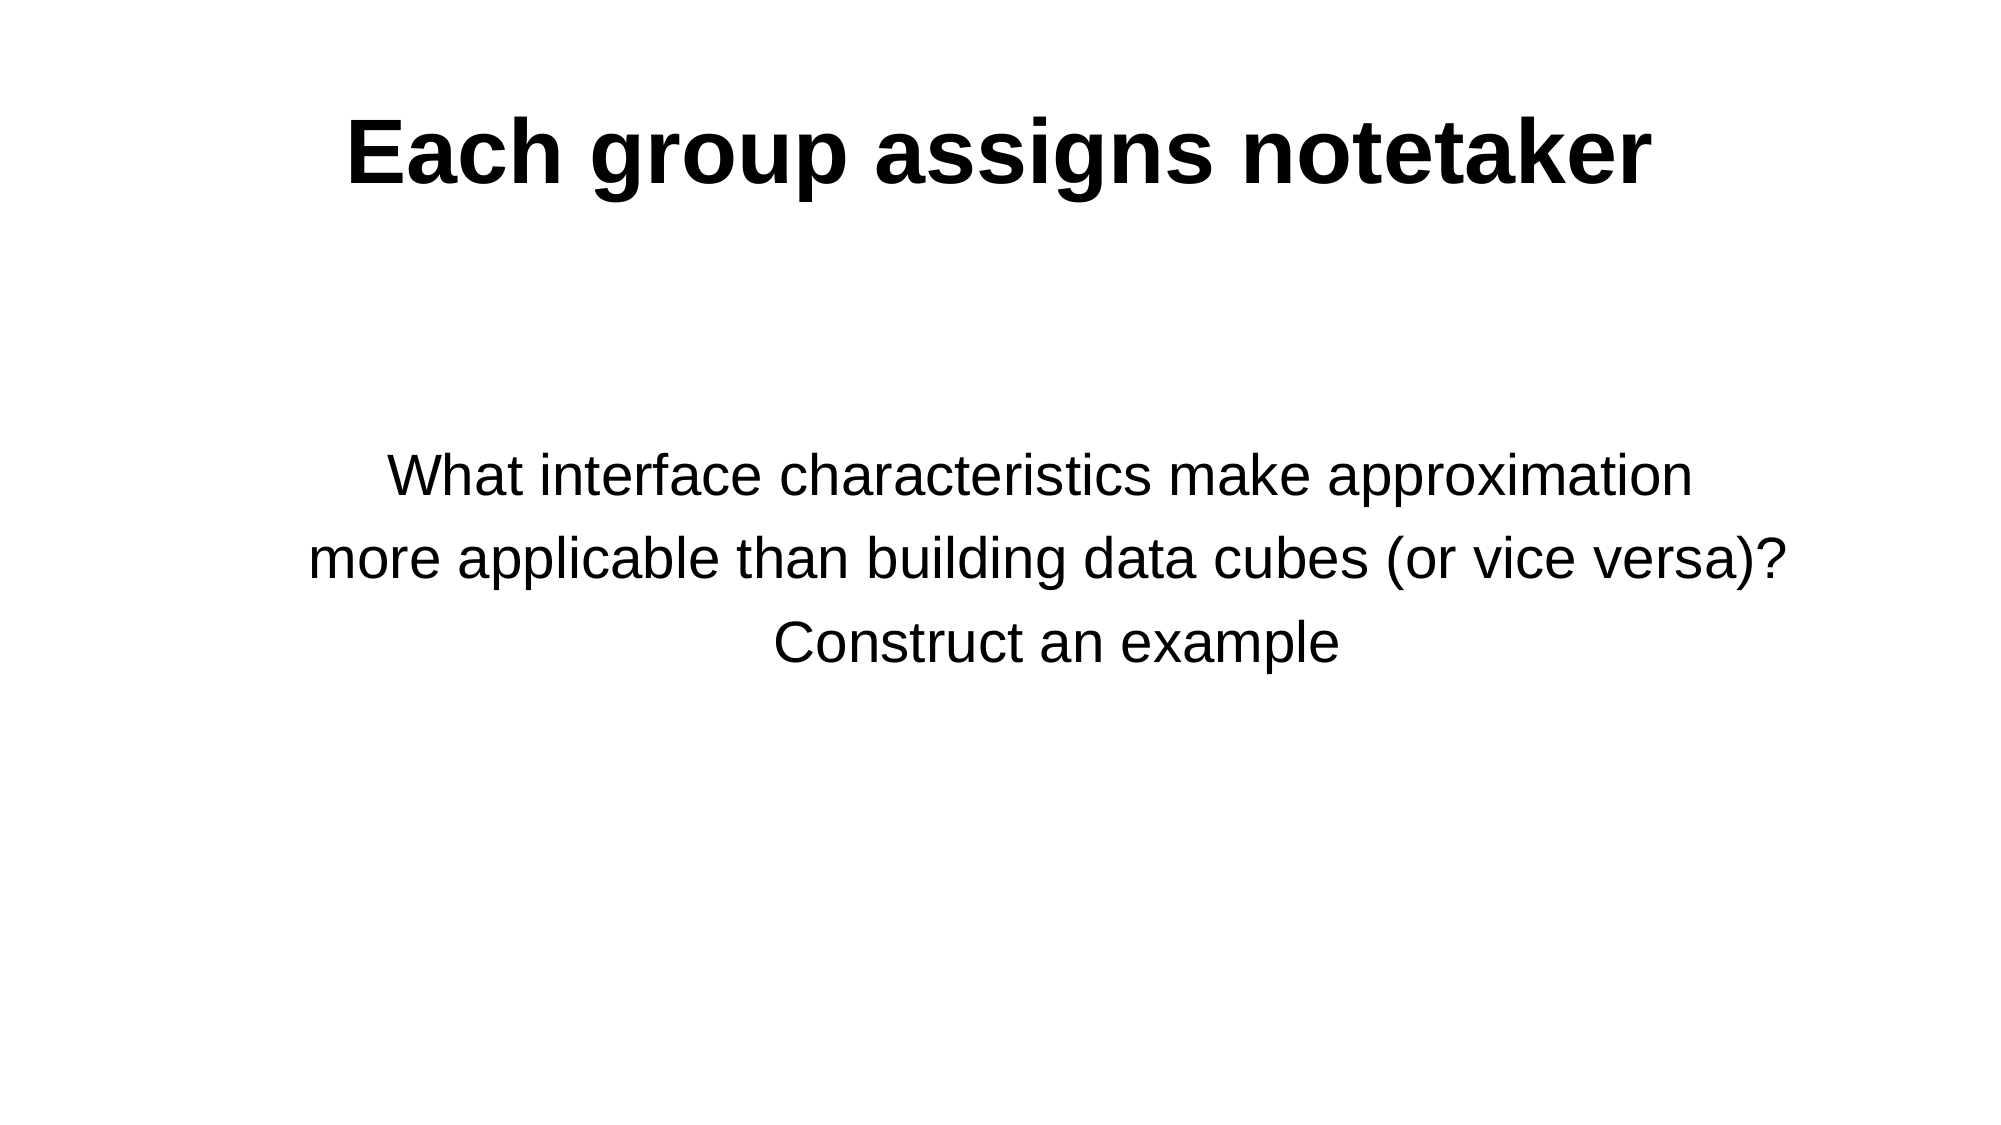

# Each group assigns notetaker

What interface characteristics make approximation
more applicable than building data cubes (or vice versa)?
 ​Construct an example